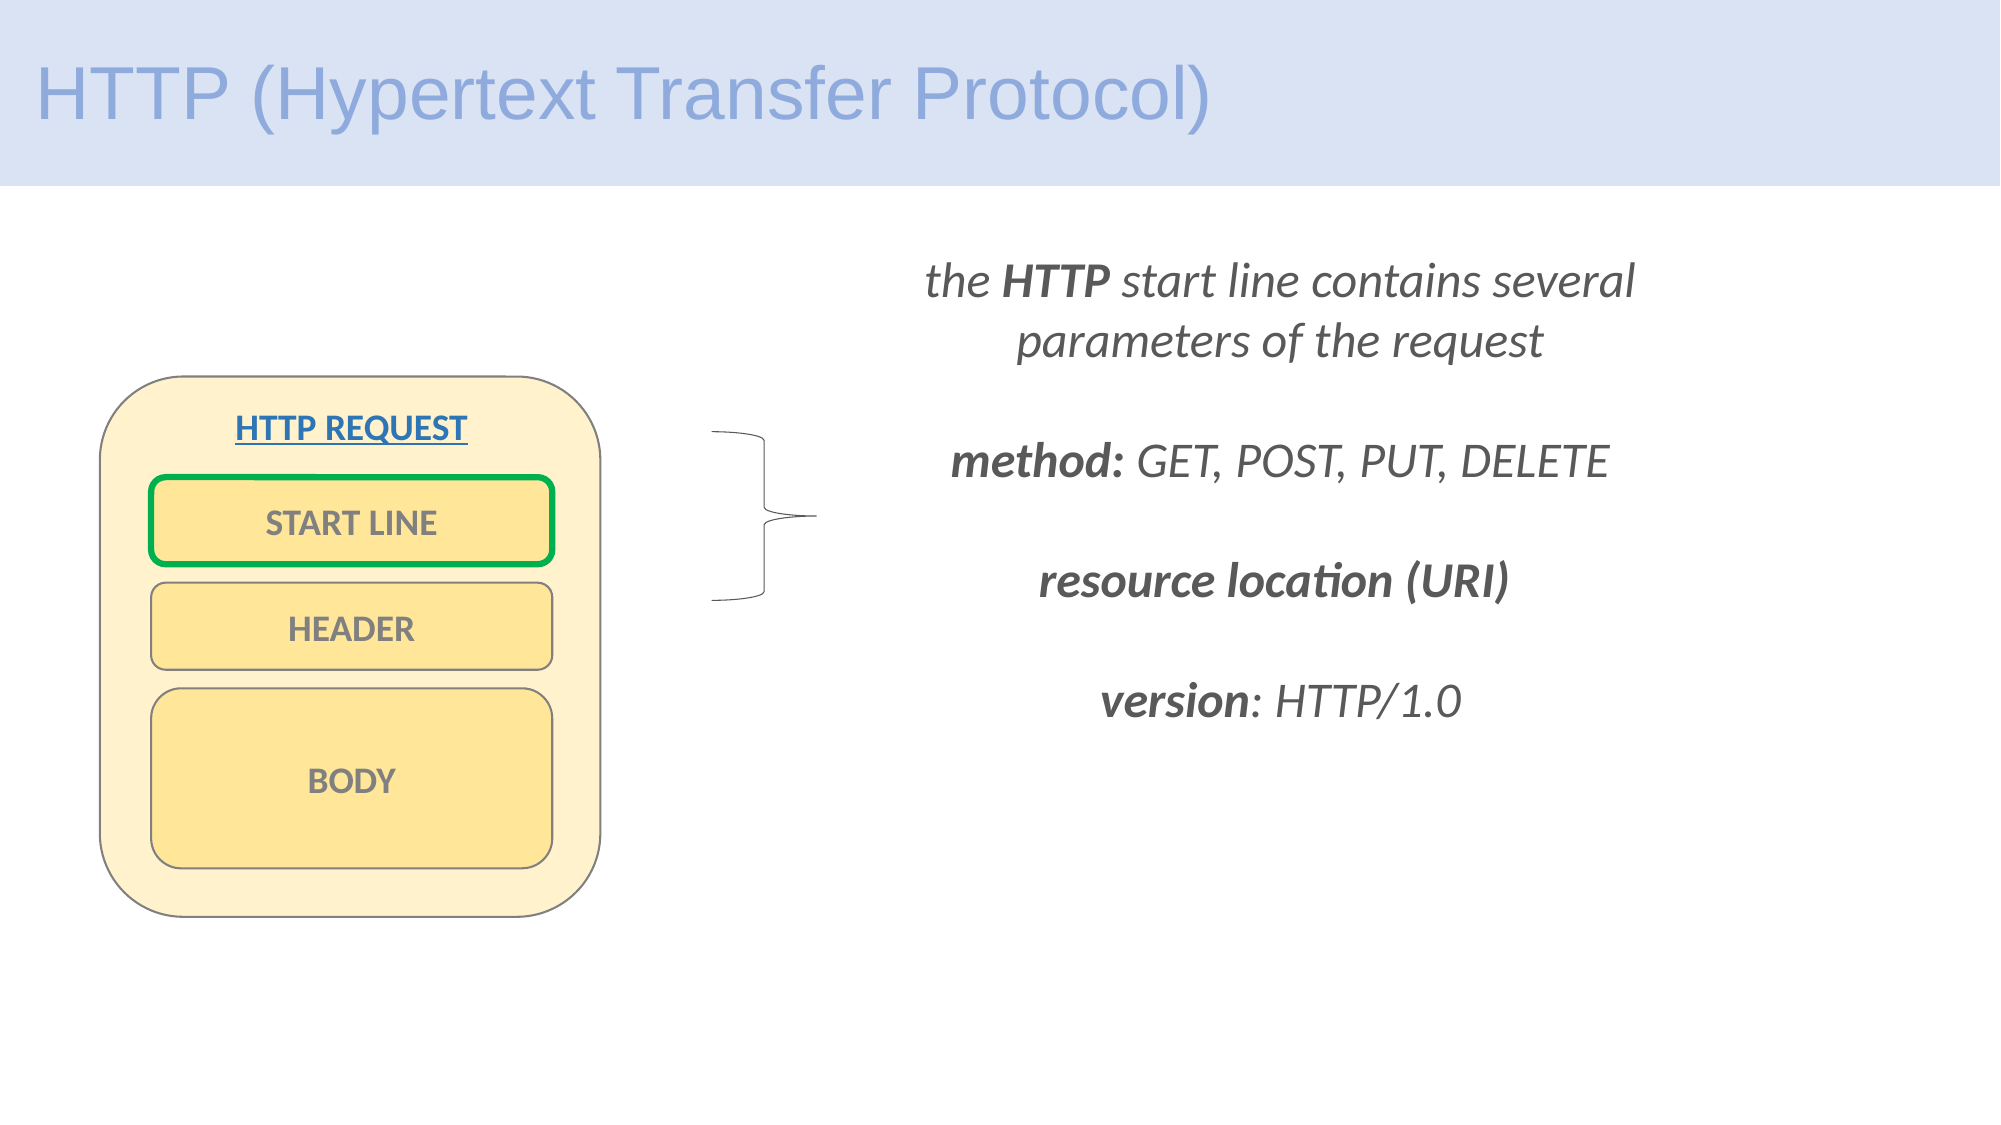

# HTTP (Hypertext Transfer Protocol)

the HTTP start line contains several
parameters of the request

method: GET, POST, PUT, DELETE

resource location (URI)

version: HTTP/1.0

HTTP REQUEST

START LINE
HEADER
BODY